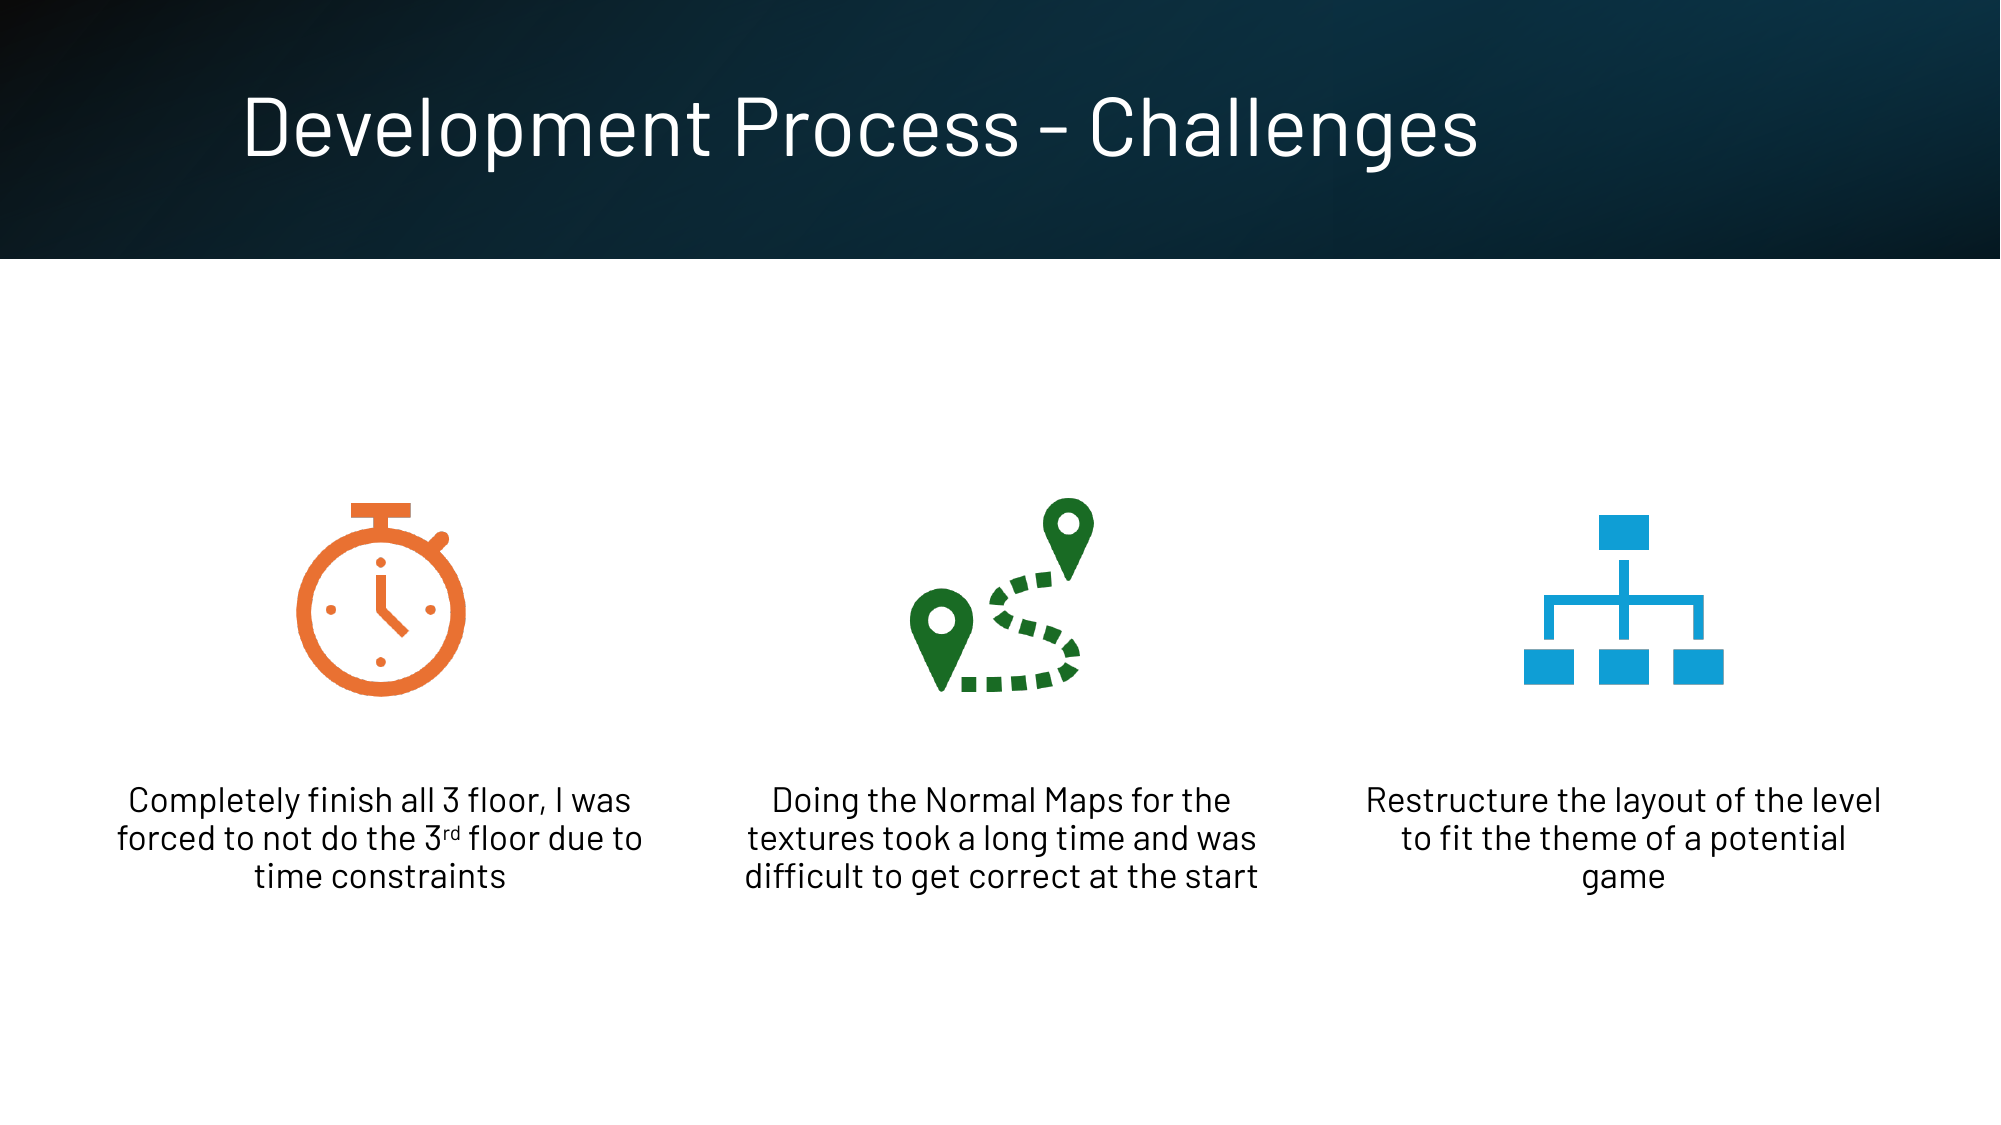

# Development Process - Challenges
Completely finish all 3 floor, I was forced to not do the 3rd floor due to time constraints
Doing the Normal Maps for the textures took a long time and was difficult to get correct at the start
Restructure the layout of the level to fit the theme of a potential game